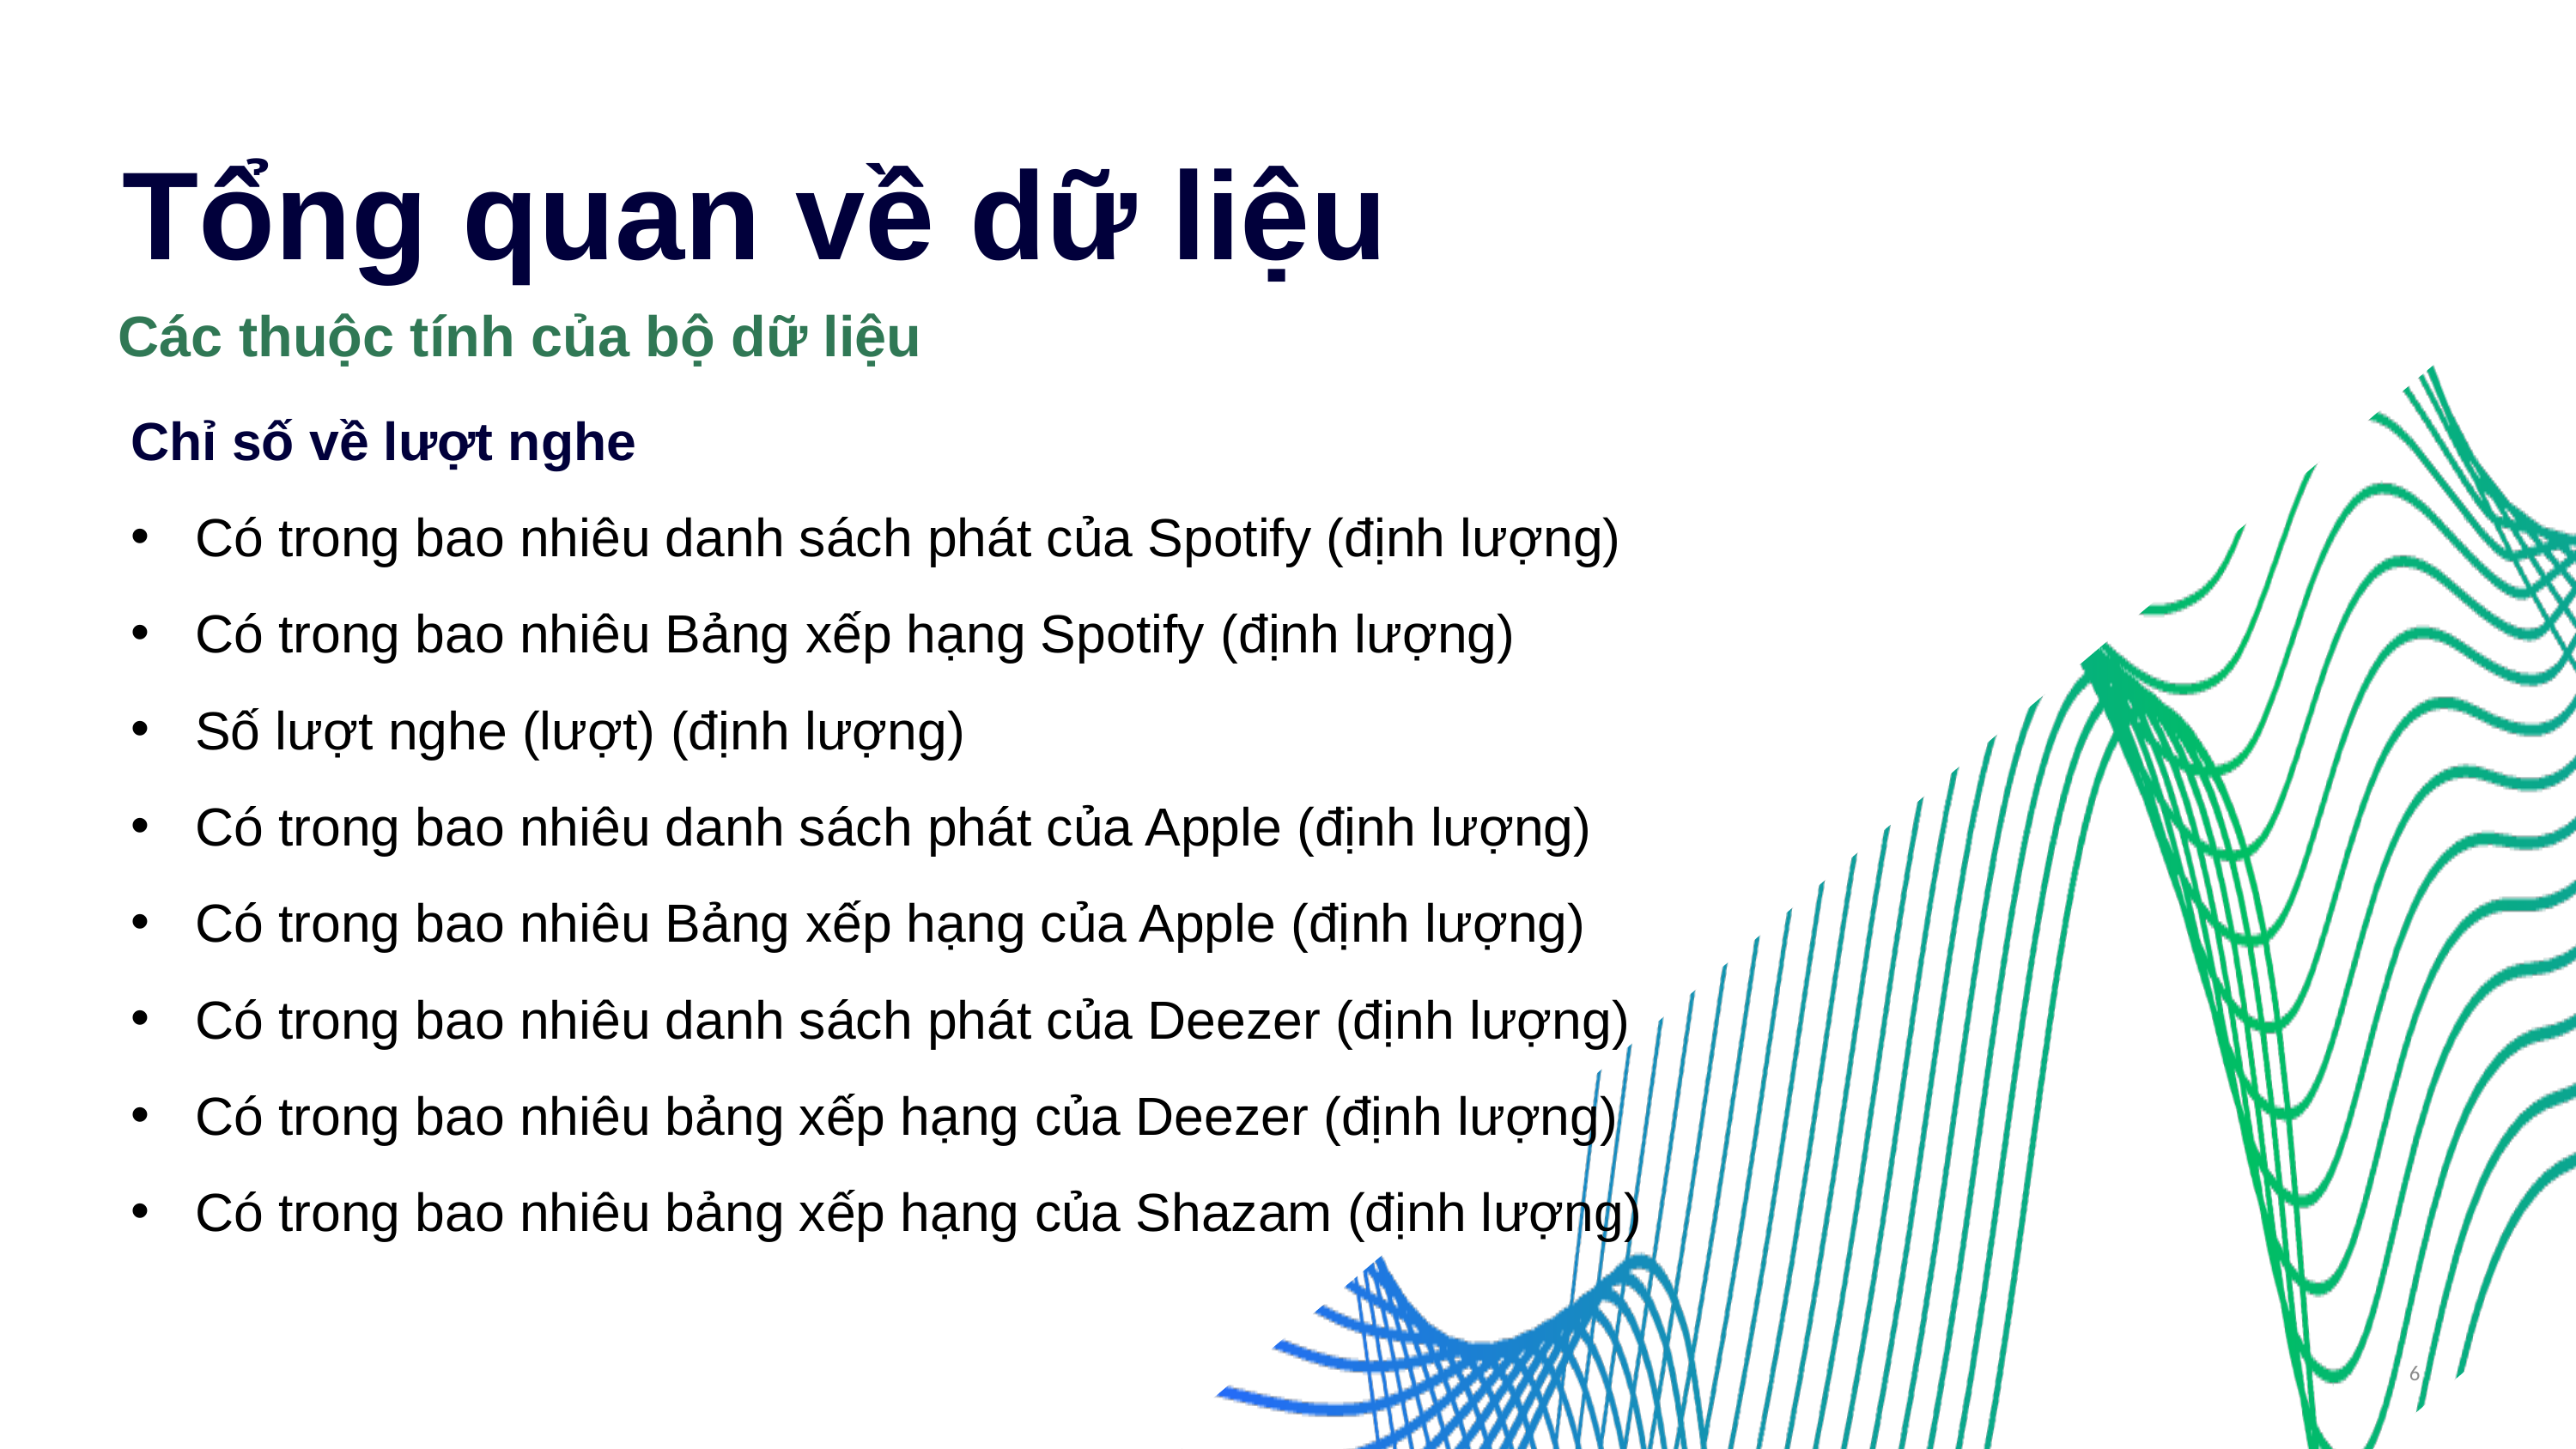

Tổng quan về dữ liệu
Các thuộc tính của bộ dữ liệu

Chỉ số về lượt nghe
Có trong bao nhiêu danh sách phát của Spotify (định lượng)
Có trong bao nhiêu Bảng xếp hạng Spotify (định lượng)
Số lượt nghe (lượt) (định lượng)
Có trong bao nhiêu danh sách phát của Apple (định lượng)
Có trong bao nhiêu Bảng xếp hạng của Apple (định lượng)
Có trong bao nhiêu danh sách phát của Deezer (định lượng)
Có trong bao nhiêu bảng xếp hạng của Deezer (định lượng)
Có trong bao nhiêu bảng xếp hạng của Shazam (định lượng)

6